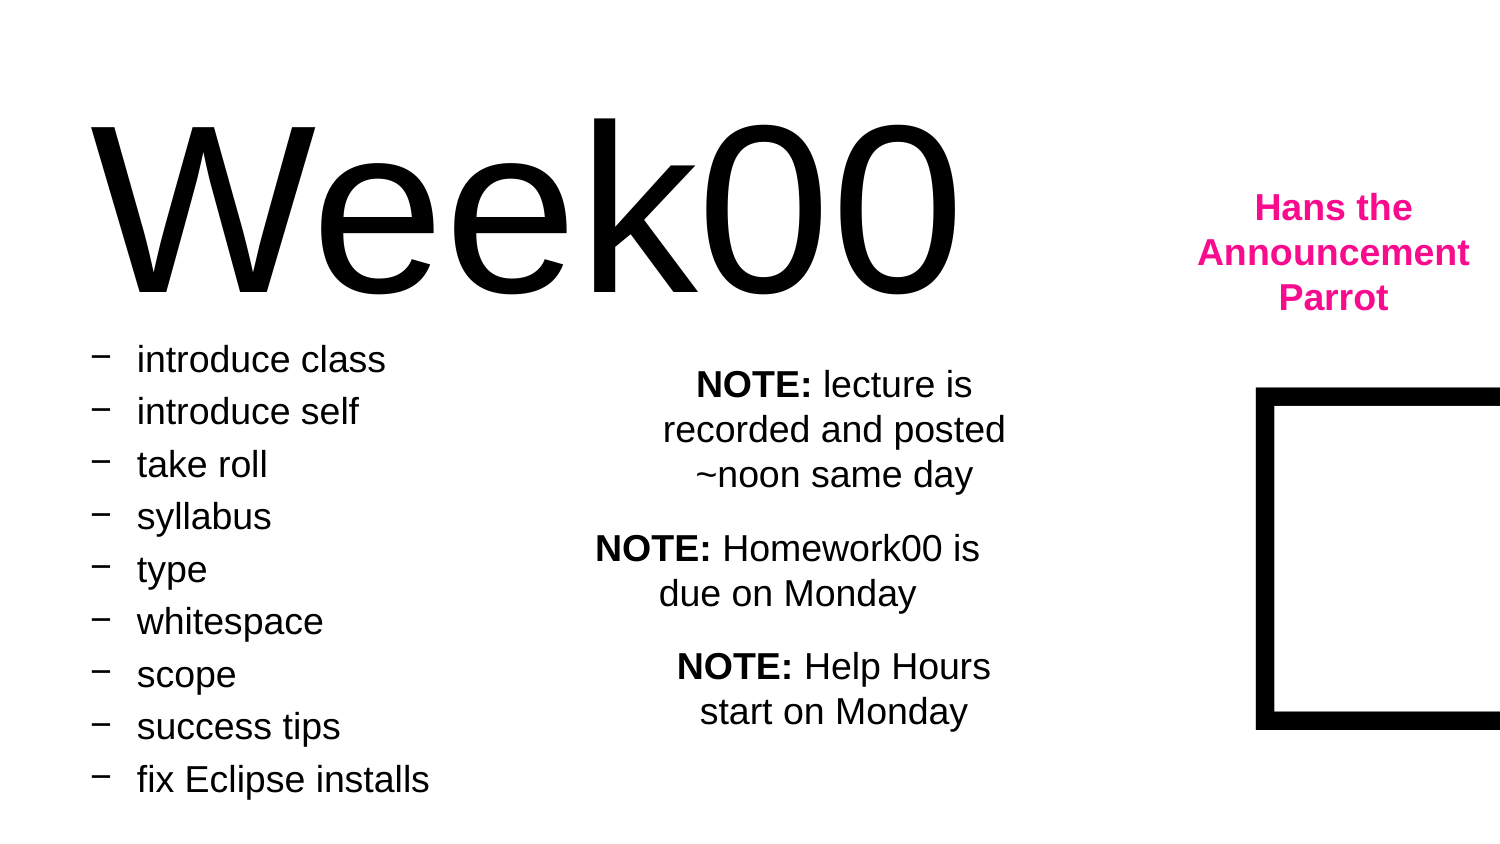

# Week00
Hans the Announcement Parrot
🦜
introduce class
introduce self
take roll
syllabus
type
whitespace
scope
success tips
fix Eclipse installs
NOTE: lecture is recorded and posted ~noon same day
NOTE: Homework00 is due on Monday
NOTE: Help Hours start on Monday